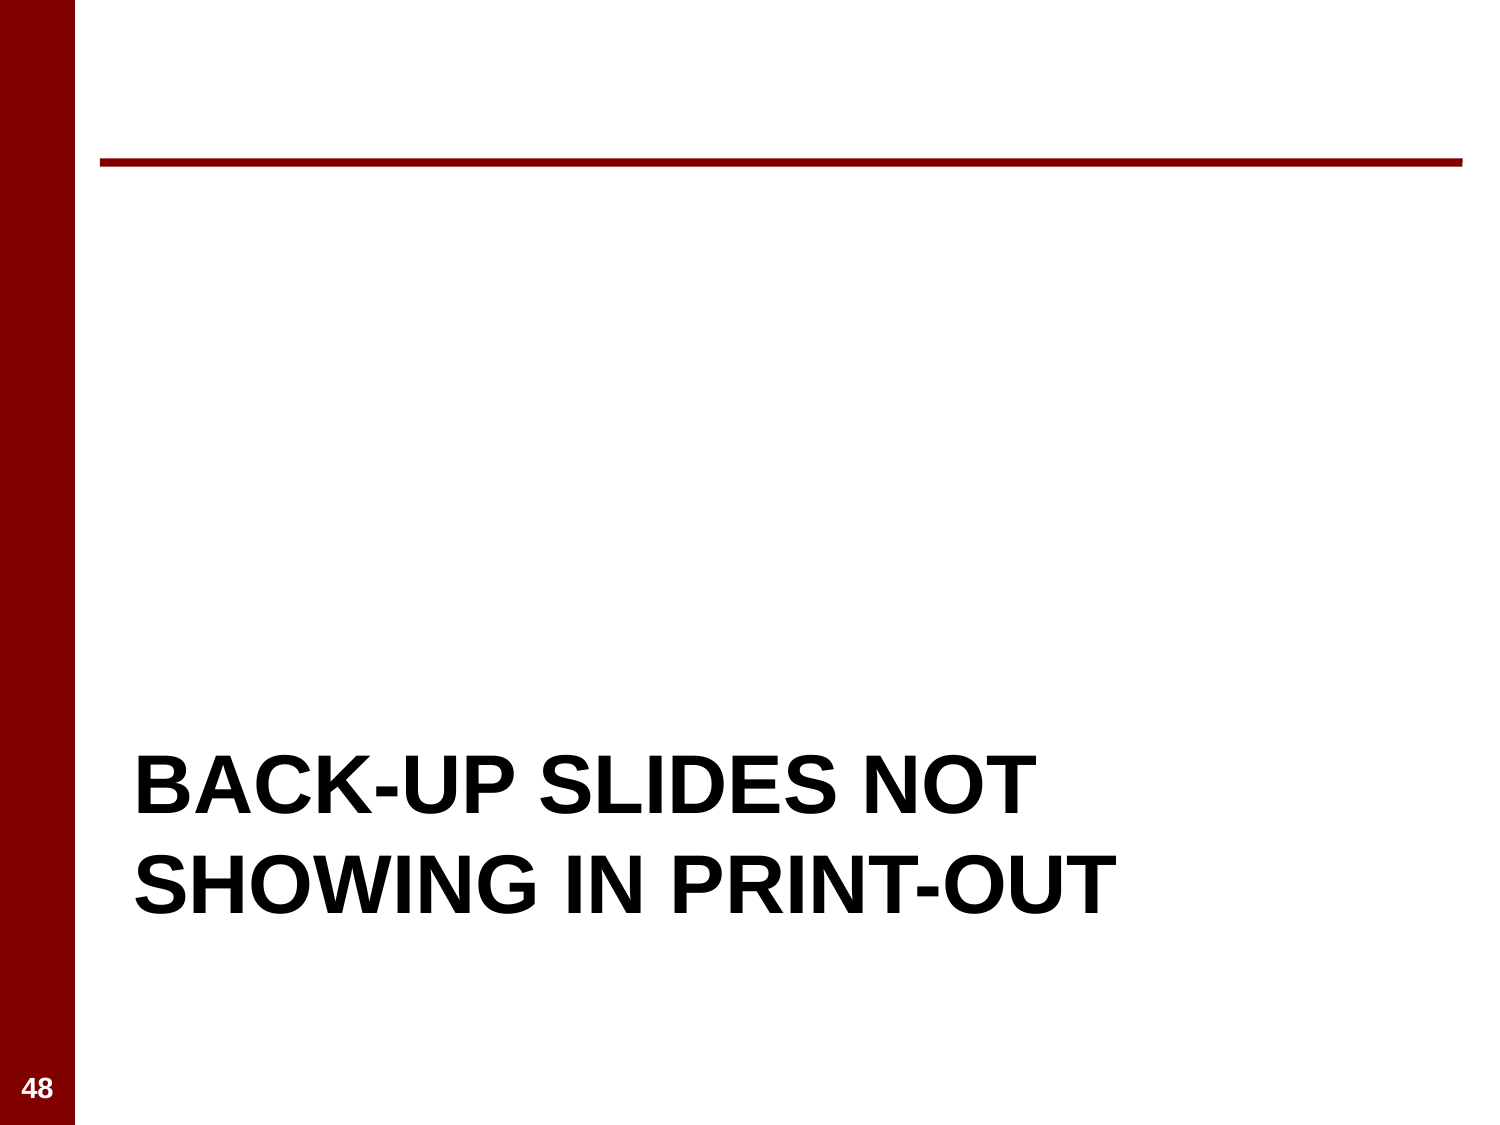

# back-up slides not showing in print-out